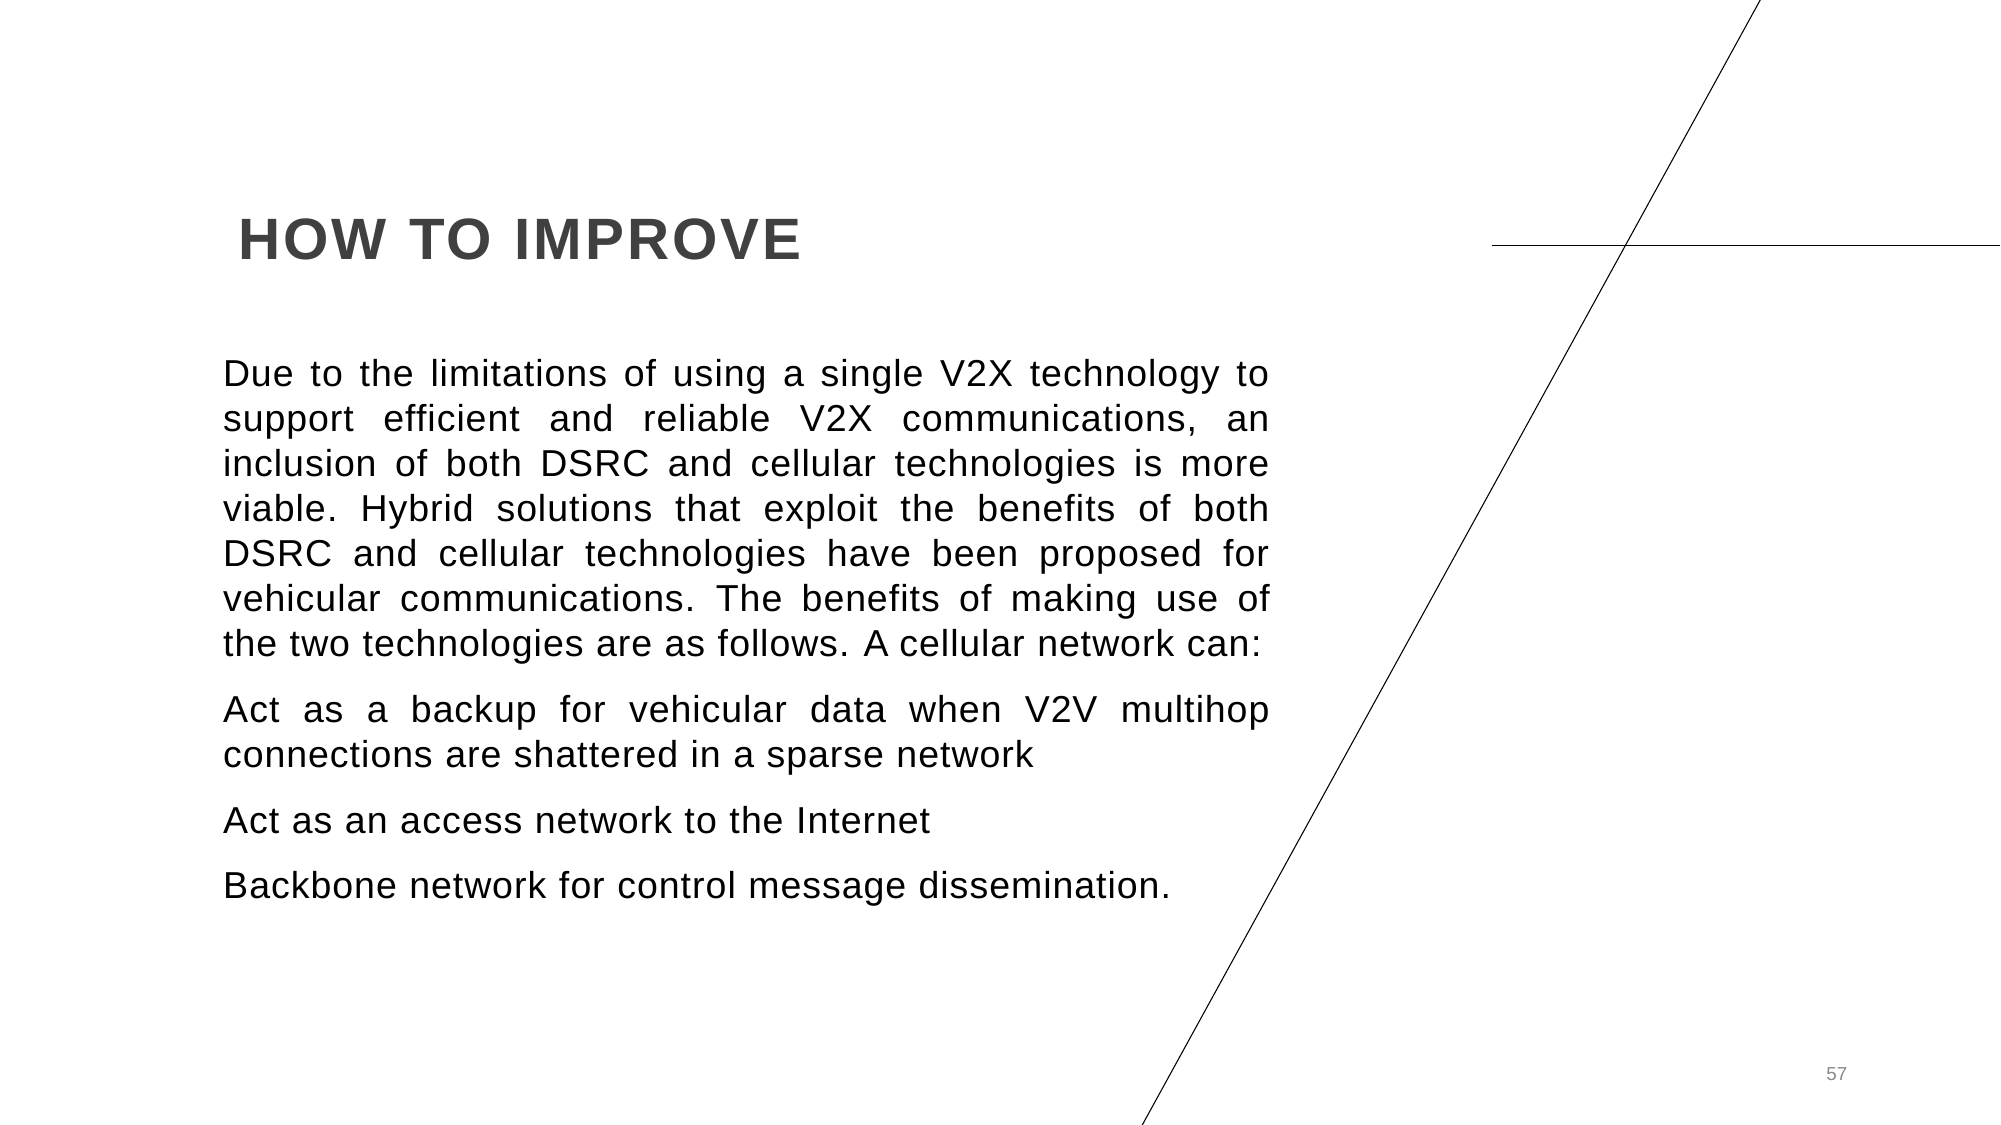

# HOW TO IMPROVE
Due to the limitations of using a single V2X technology to support efficient and reliable V2X communications, an inclusion of both DSRC and cellular technologies is more viable. Hybrid solutions that exploit the benefits of both DSRC and cellular technologies have been proposed for vehicular communications. The benefits of making use of the two technologies are as follows. A cellular network can:
Act as a backup for vehicular data when V2V multihop connections are shattered in a sparse network
Act as an access network to the Internet
Backbone network for control message dissemination.
57